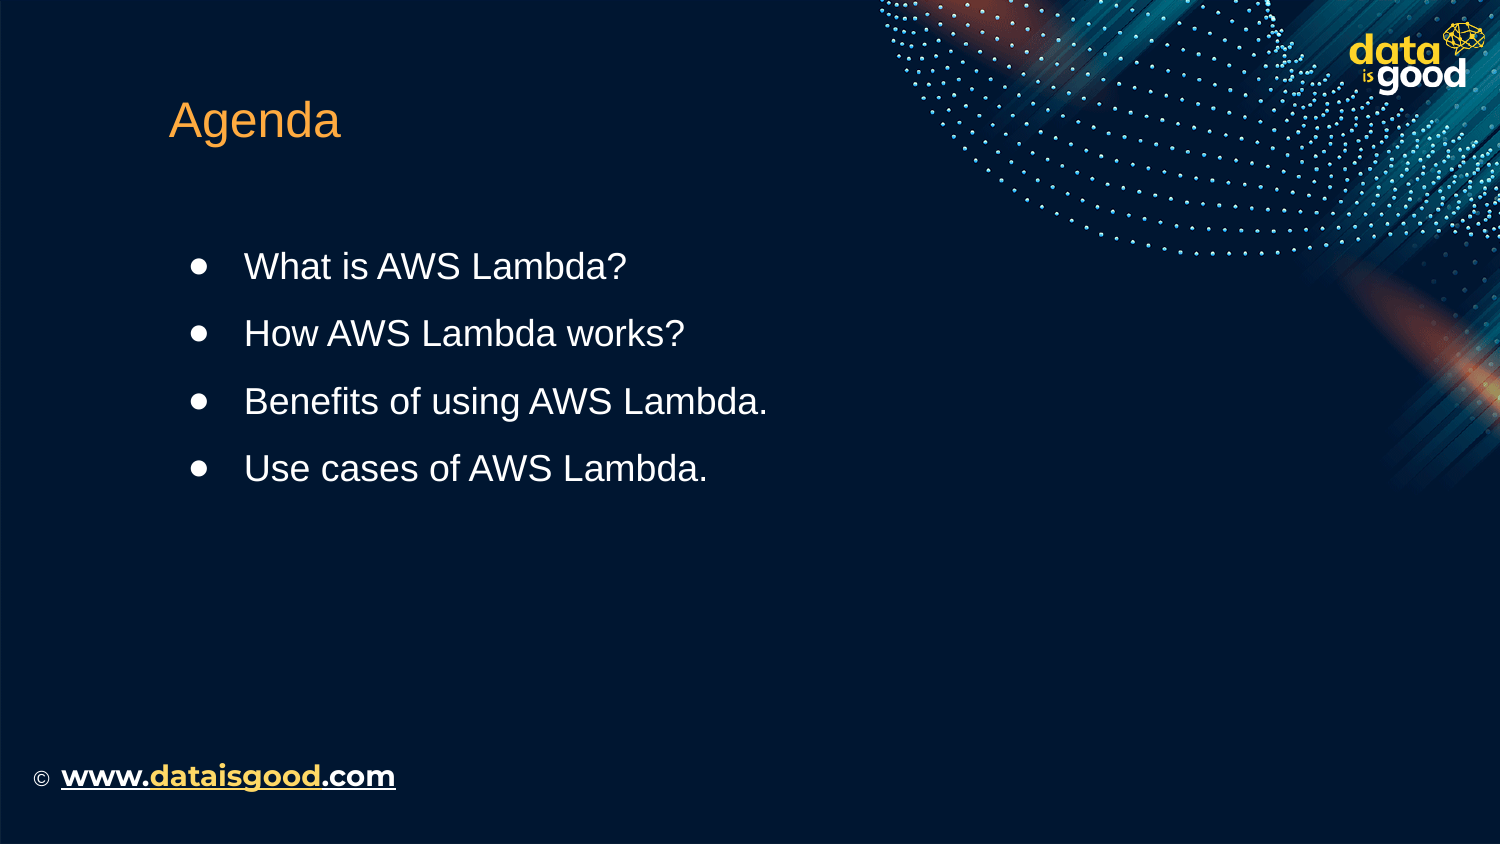

# Agenda
What is AWS Lambda?
How AWS Lambda works?
Benefits of using AWS Lambda.
Use cases of AWS Lambda.